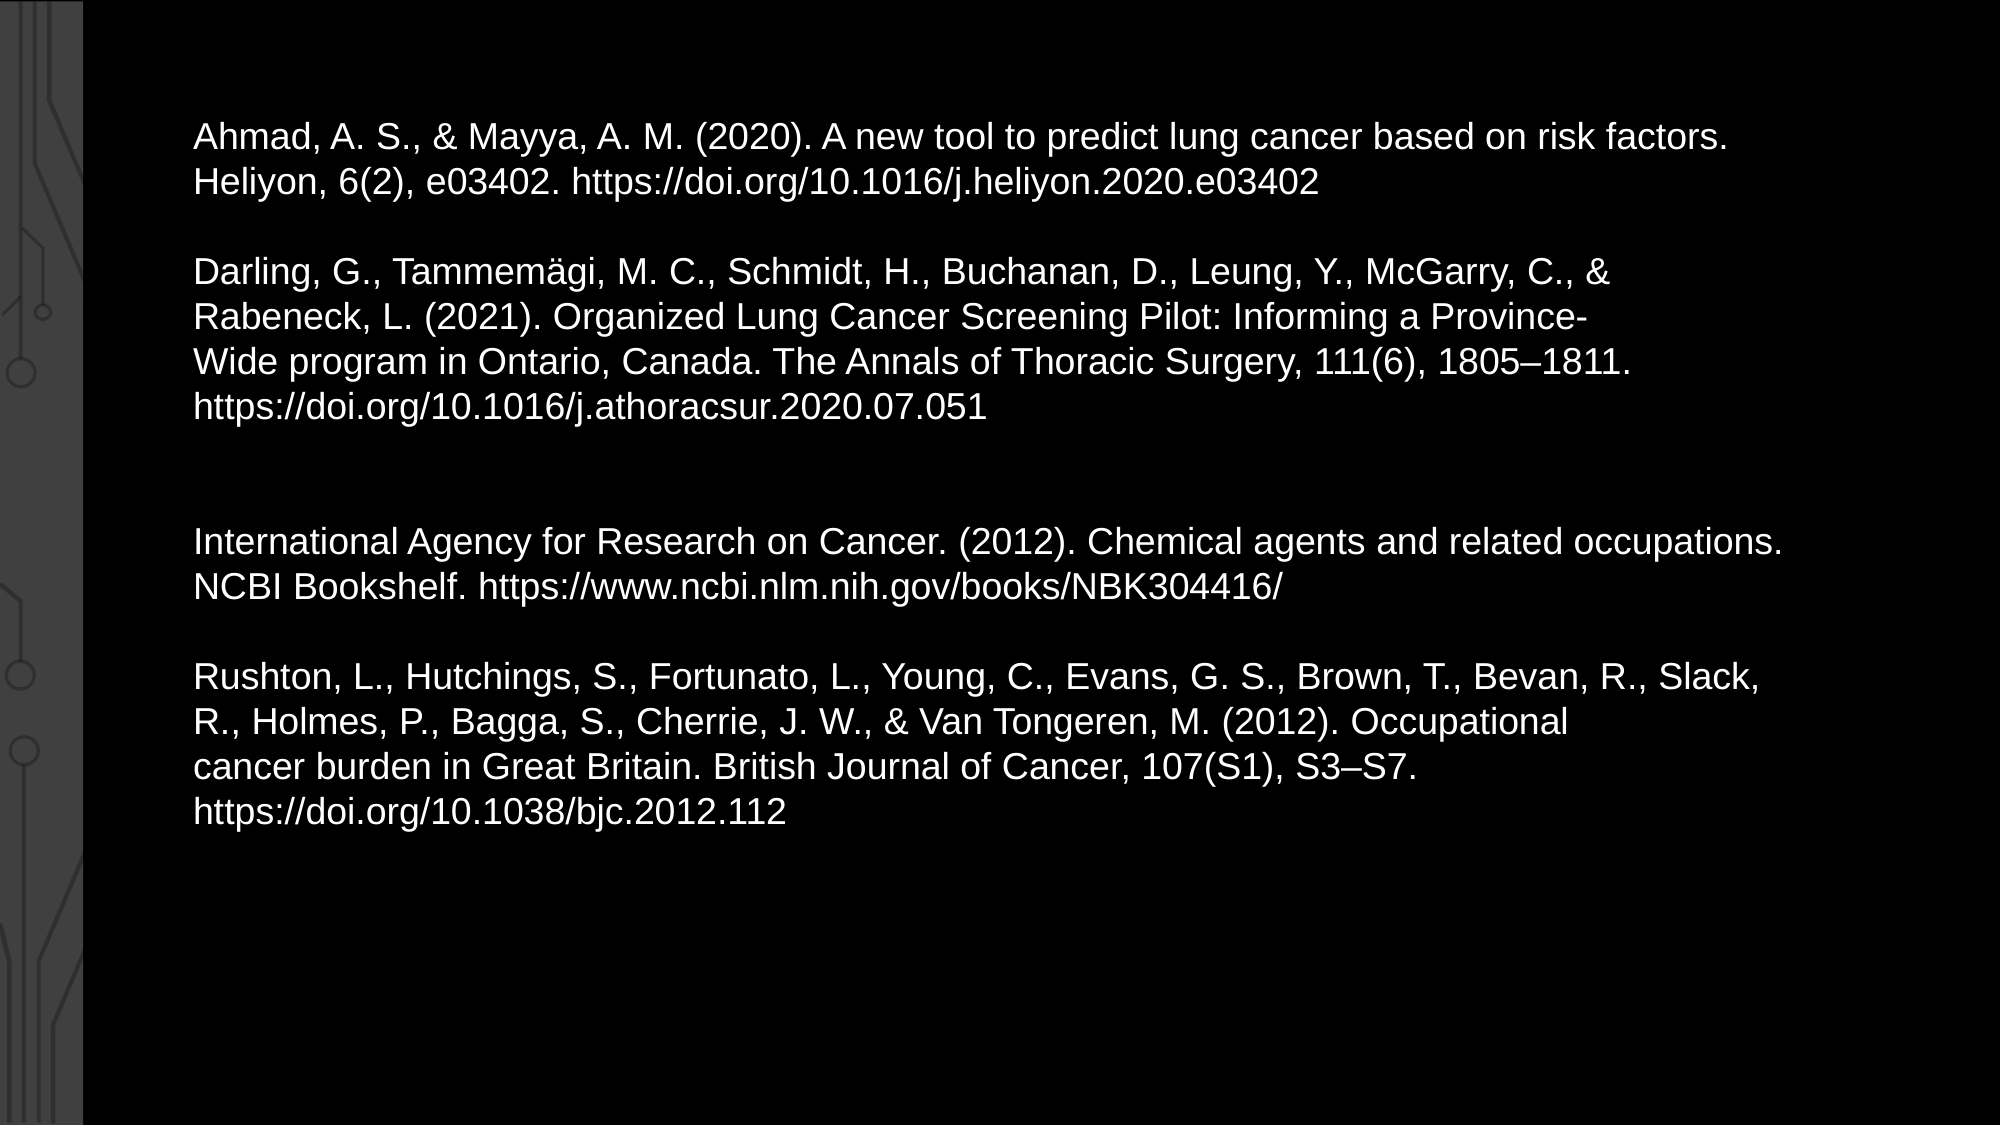

Ahmad, A. S., & Mayya, A. M. (2020). A new tool to predict lung cancer based on risk factors. Heliyon, 6(2), e03402. https://doi.org/10.1016/j.heliyon.2020.e03402

Darling, G., Tammemägi, M. C., Schmidt, H., Buchanan, D., Leung, Y., McGarry, C., &
Rabeneck, L. (2021). Organized Lung Cancer Screening Pilot: Informing a Province-
Wide program in Ontario, Canada. The Annals of Thoracic Surgery, 111(6), 1805–1811.
https://doi.org/10.1016/j.athoracsur.2020.07.051

International Agency for Research on Cancer. (2012). Chemical agents and related occupations.
NCBI Bookshelf. https://www.ncbi.nlm.nih.gov/books/NBK304416/

Rushton, L., Hutchings, S., Fortunato, L., Young, C., Evans, G. S., Brown, T., Bevan, R., Slack,
R., Holmes, P., Bagga, S., Cherrie, J. W., & Van Tongeren, M. (2012). Occupational
cancer burden in Great Britain. British Journal of Cancer, 107(S1), S3–S7.
https://doi.org/10.1038/bjc.2012.112